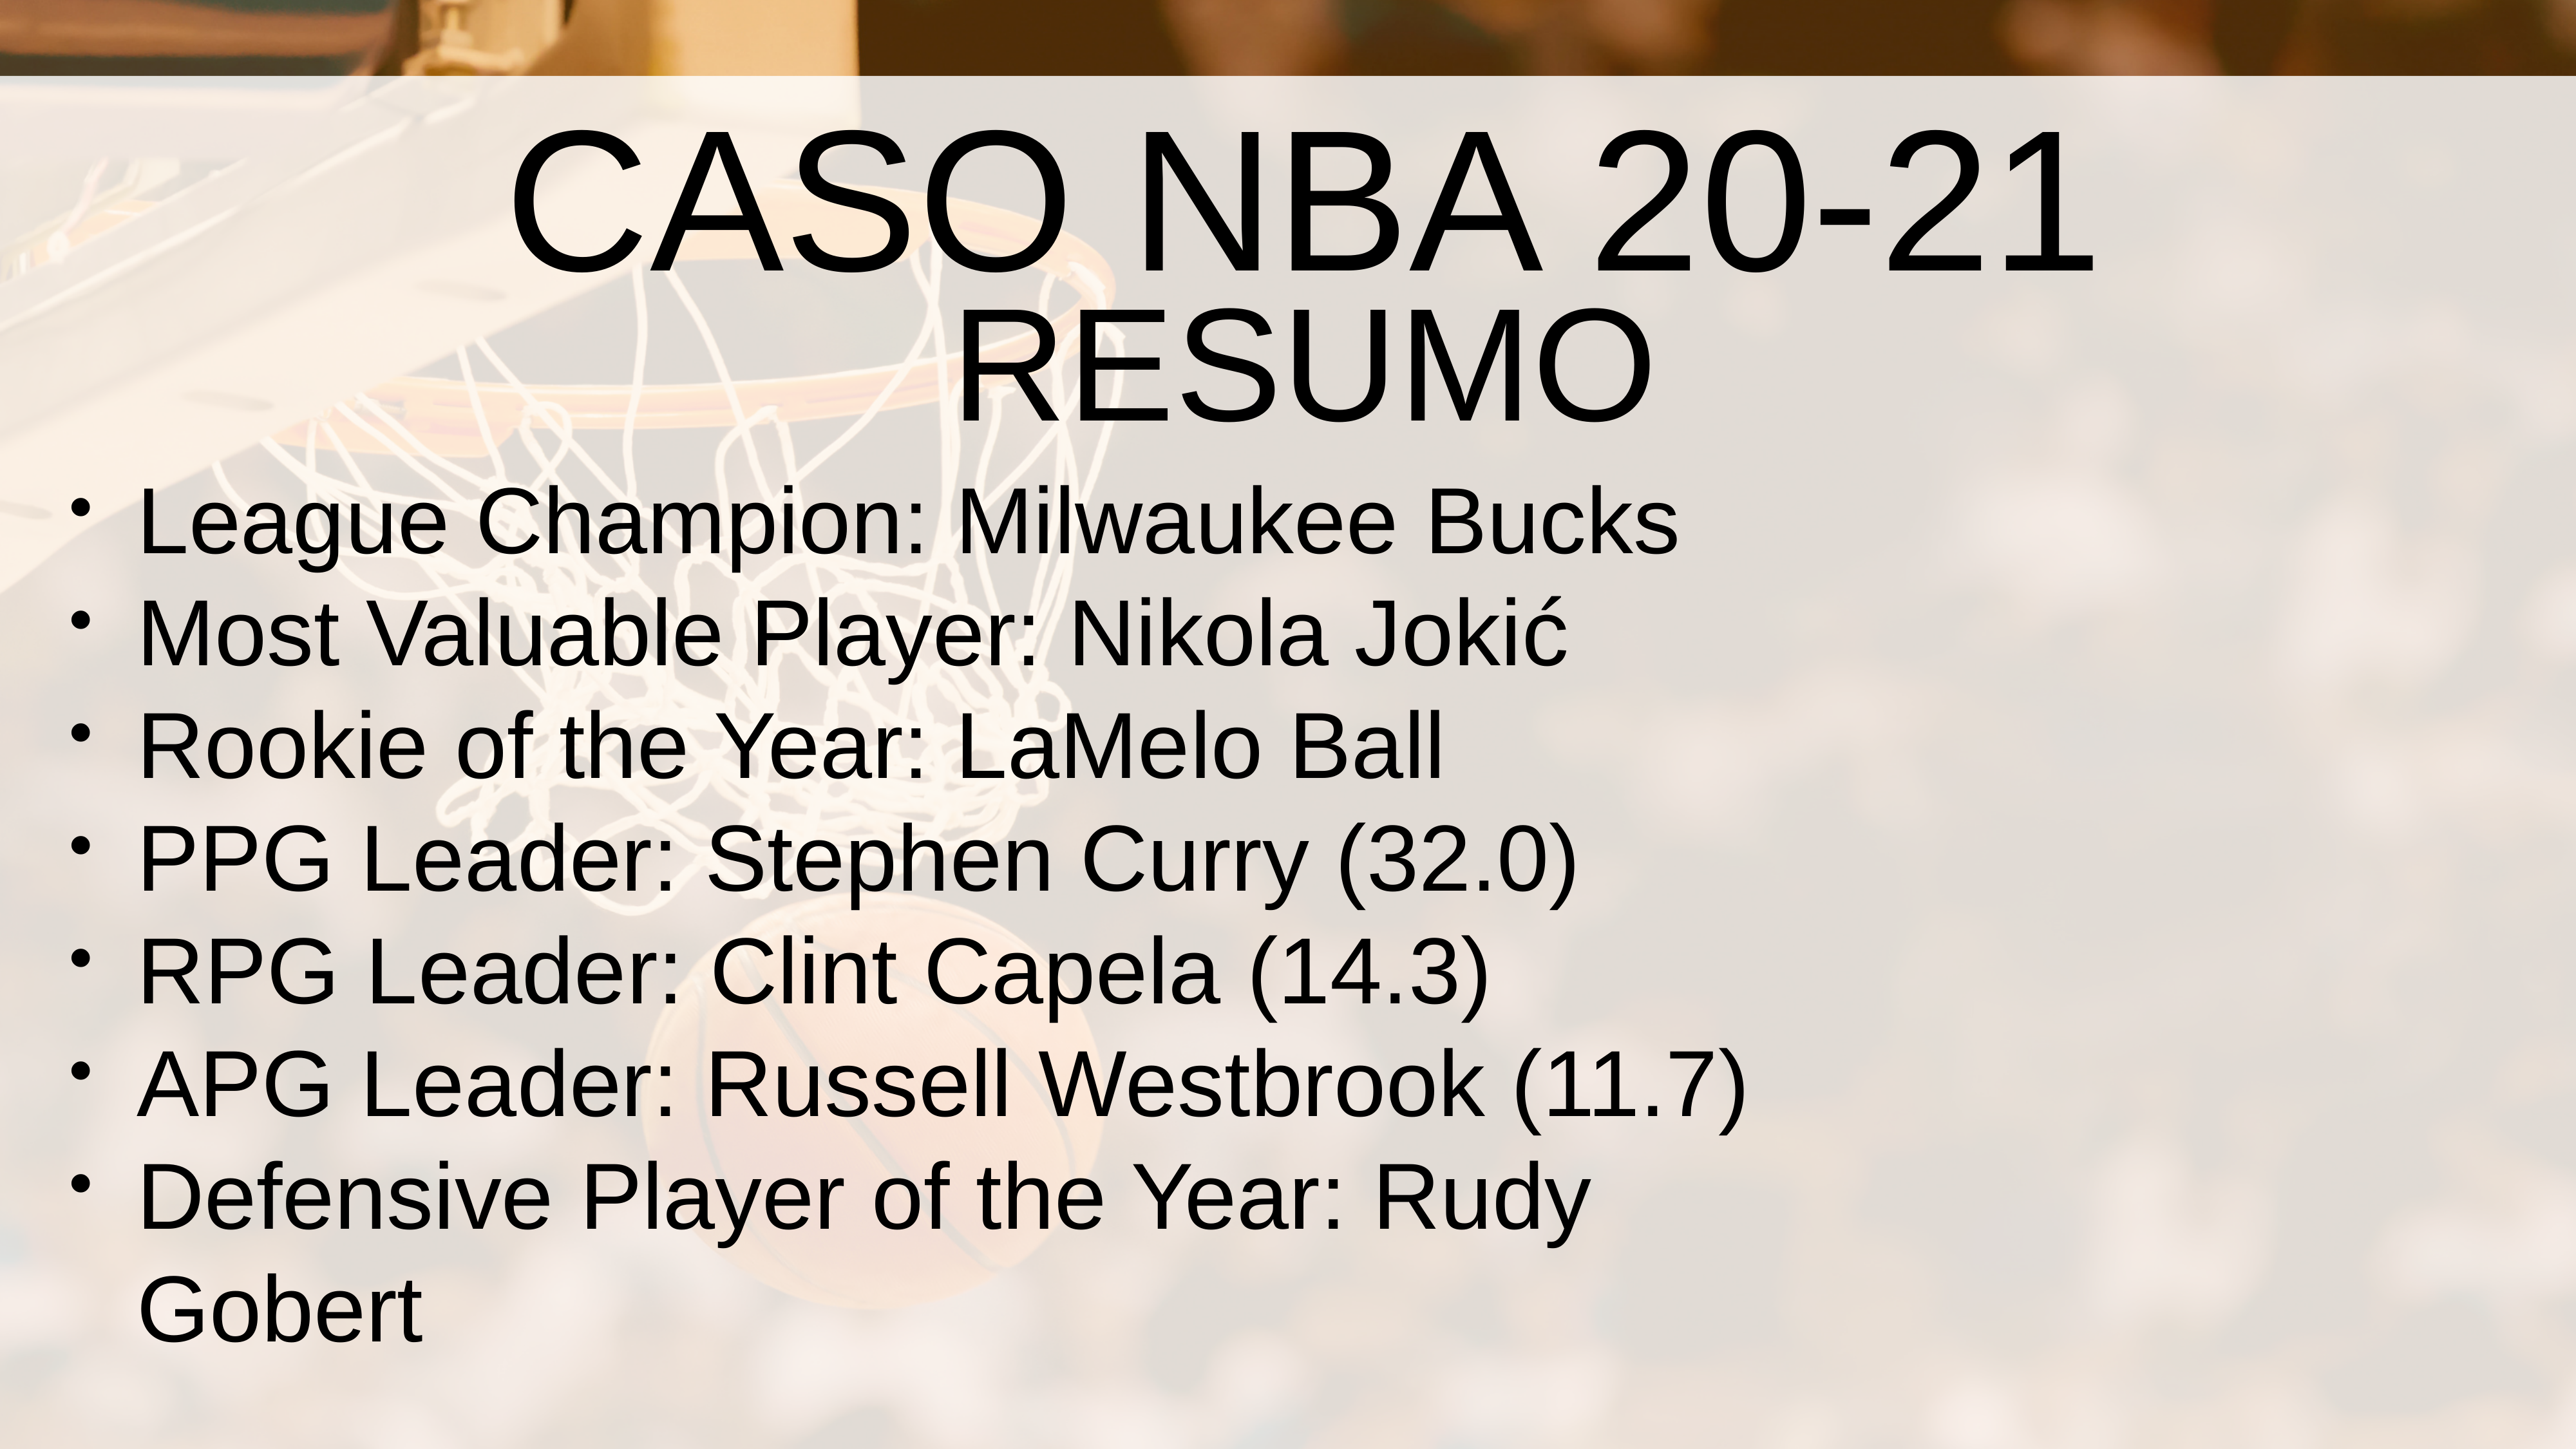

CASO NBA 20-21

RESUMO
League Champion: Milwaukee Bucks
Most Valuable Player: Nikola Jokić
Rookie of the Year: LaMelo Ball
PPG Leader: Stephen Curry (32.0)
RPG Leader: Clint Capela (14.3)
APG Leader: Russell Westbrook (11.7)
Defensive Player of the Year: Rudy Gobert